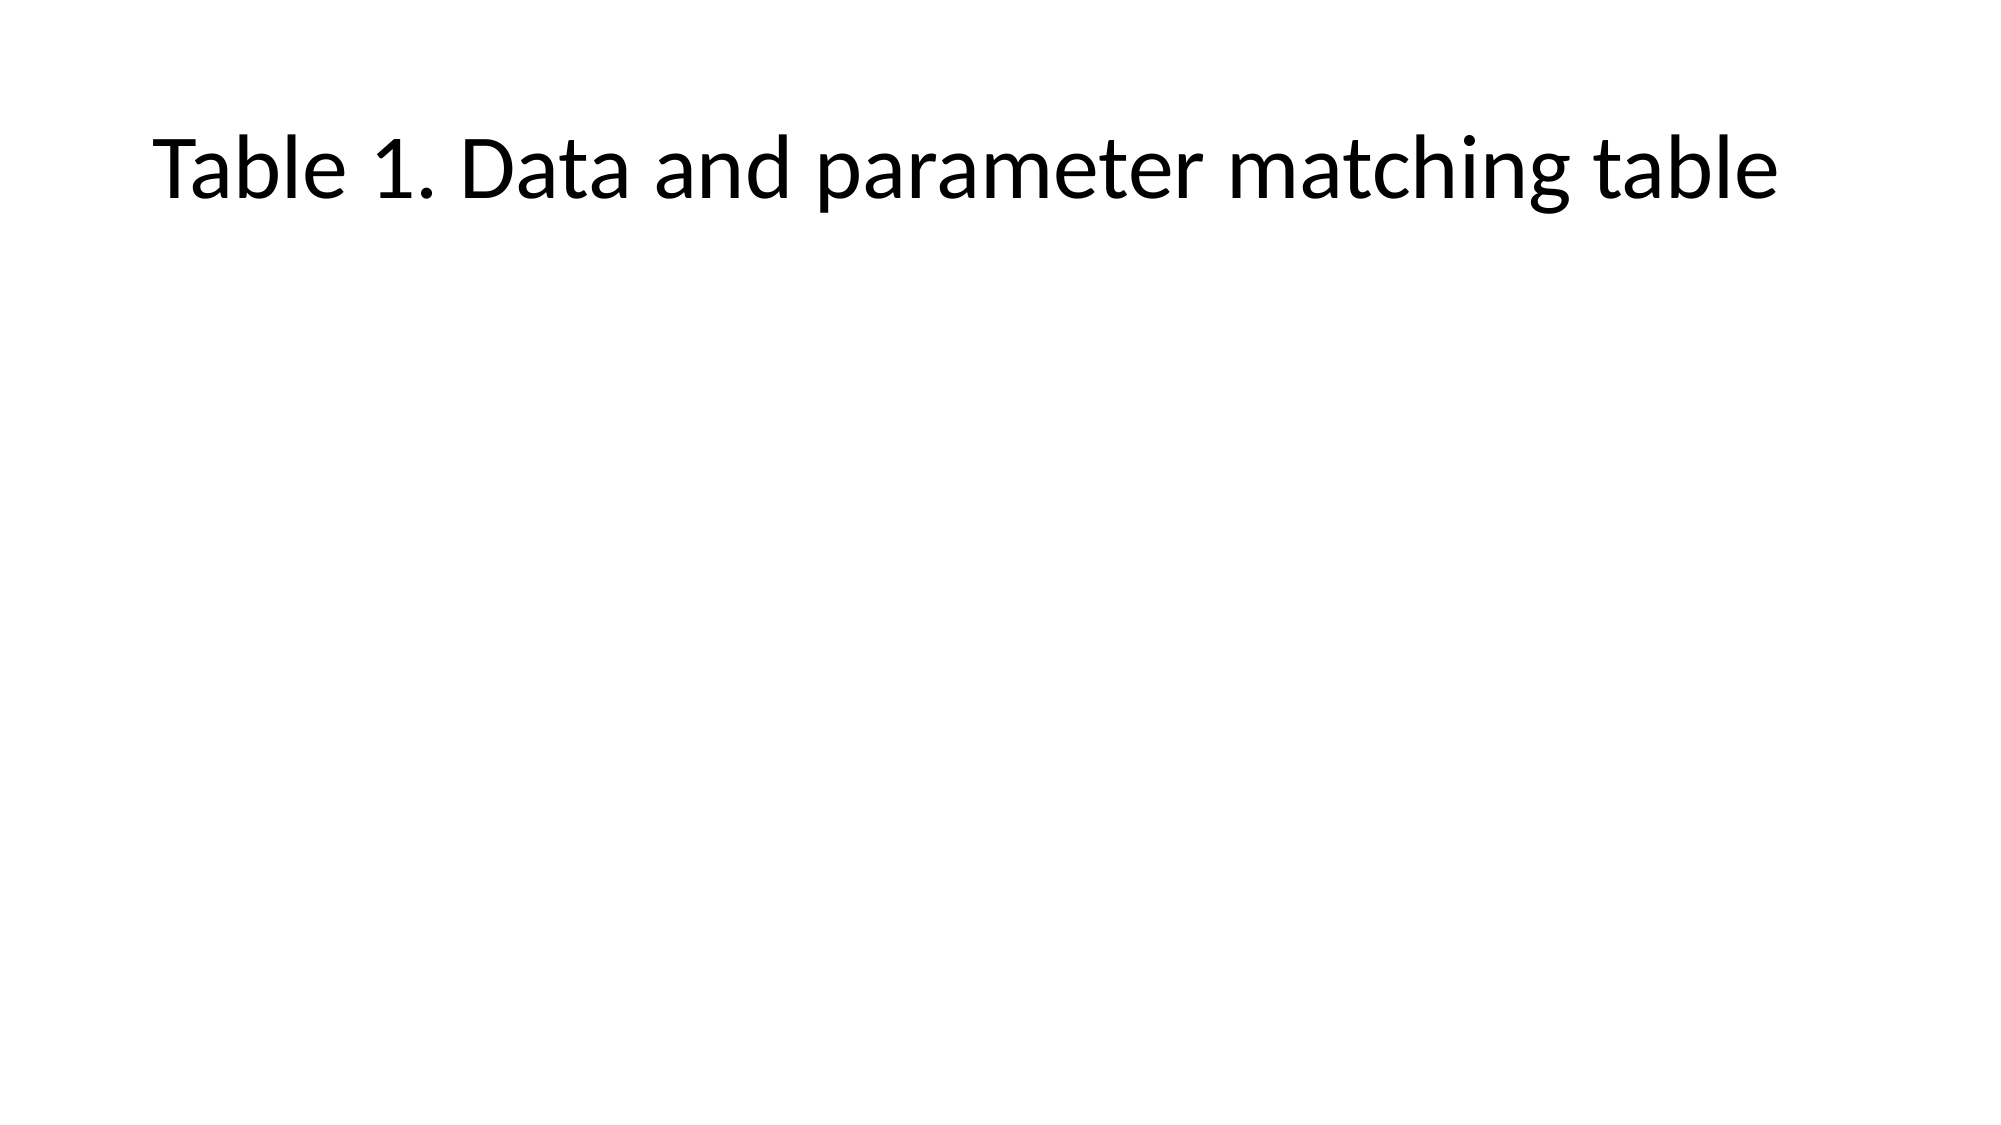

# Table 1. Data and parameter matching table